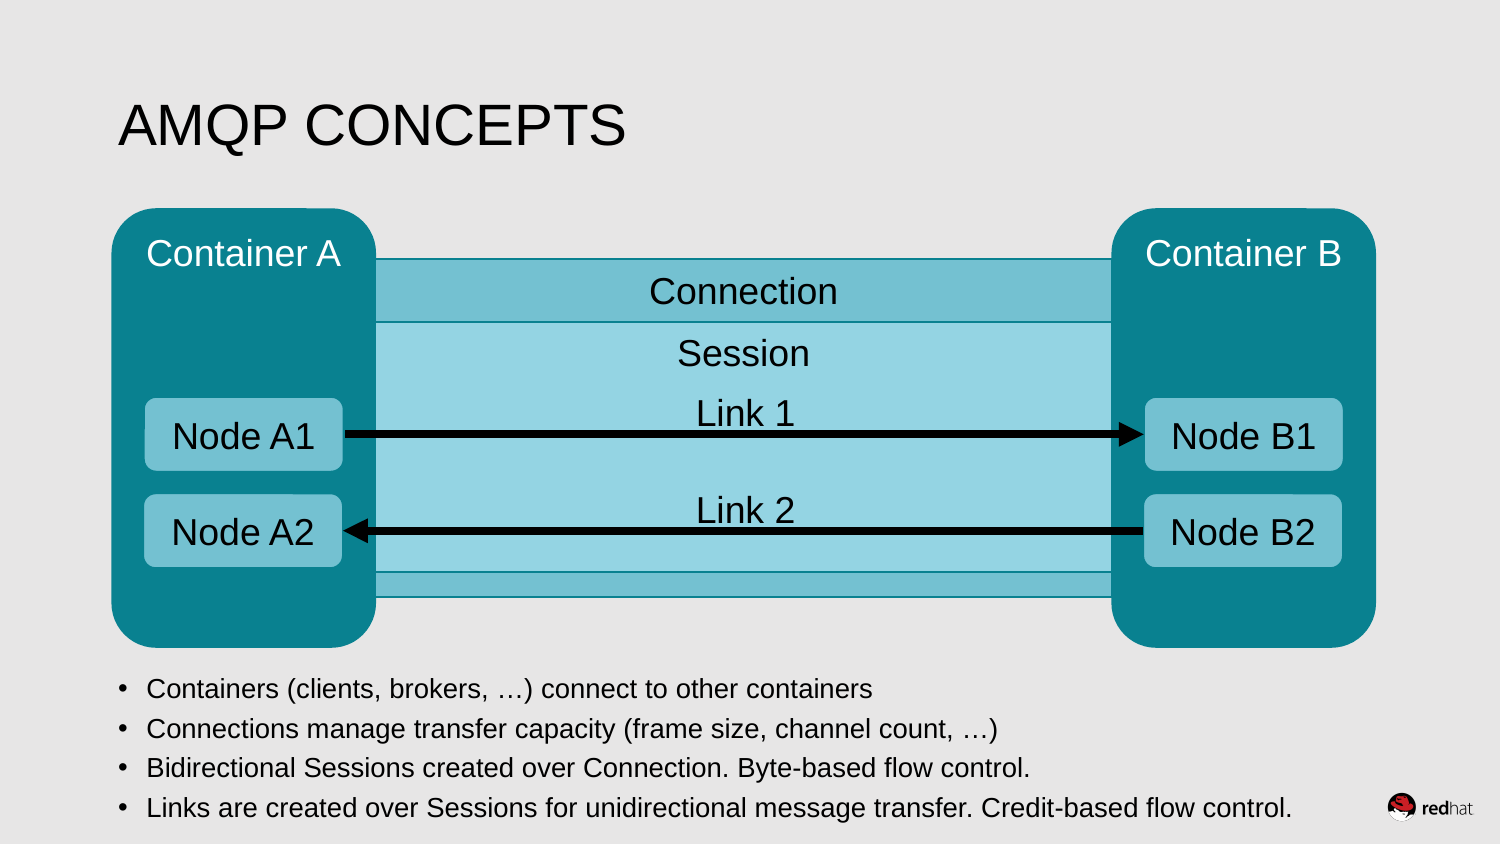

# AMQP Concepts
Container A
Container B
Connection
Session
Link 1
Node A1
Node B1

Link 2
Node A2
Node B2

Containers (clients, brokers, …) connect to other containers
Connections manage transfer capacity (frame size, channel count, …)
Bidirectional Sessions created over Connection. Byte-based flow control.
Links are created over Sessions for unidirectional message transfer. Credit-based flow control.